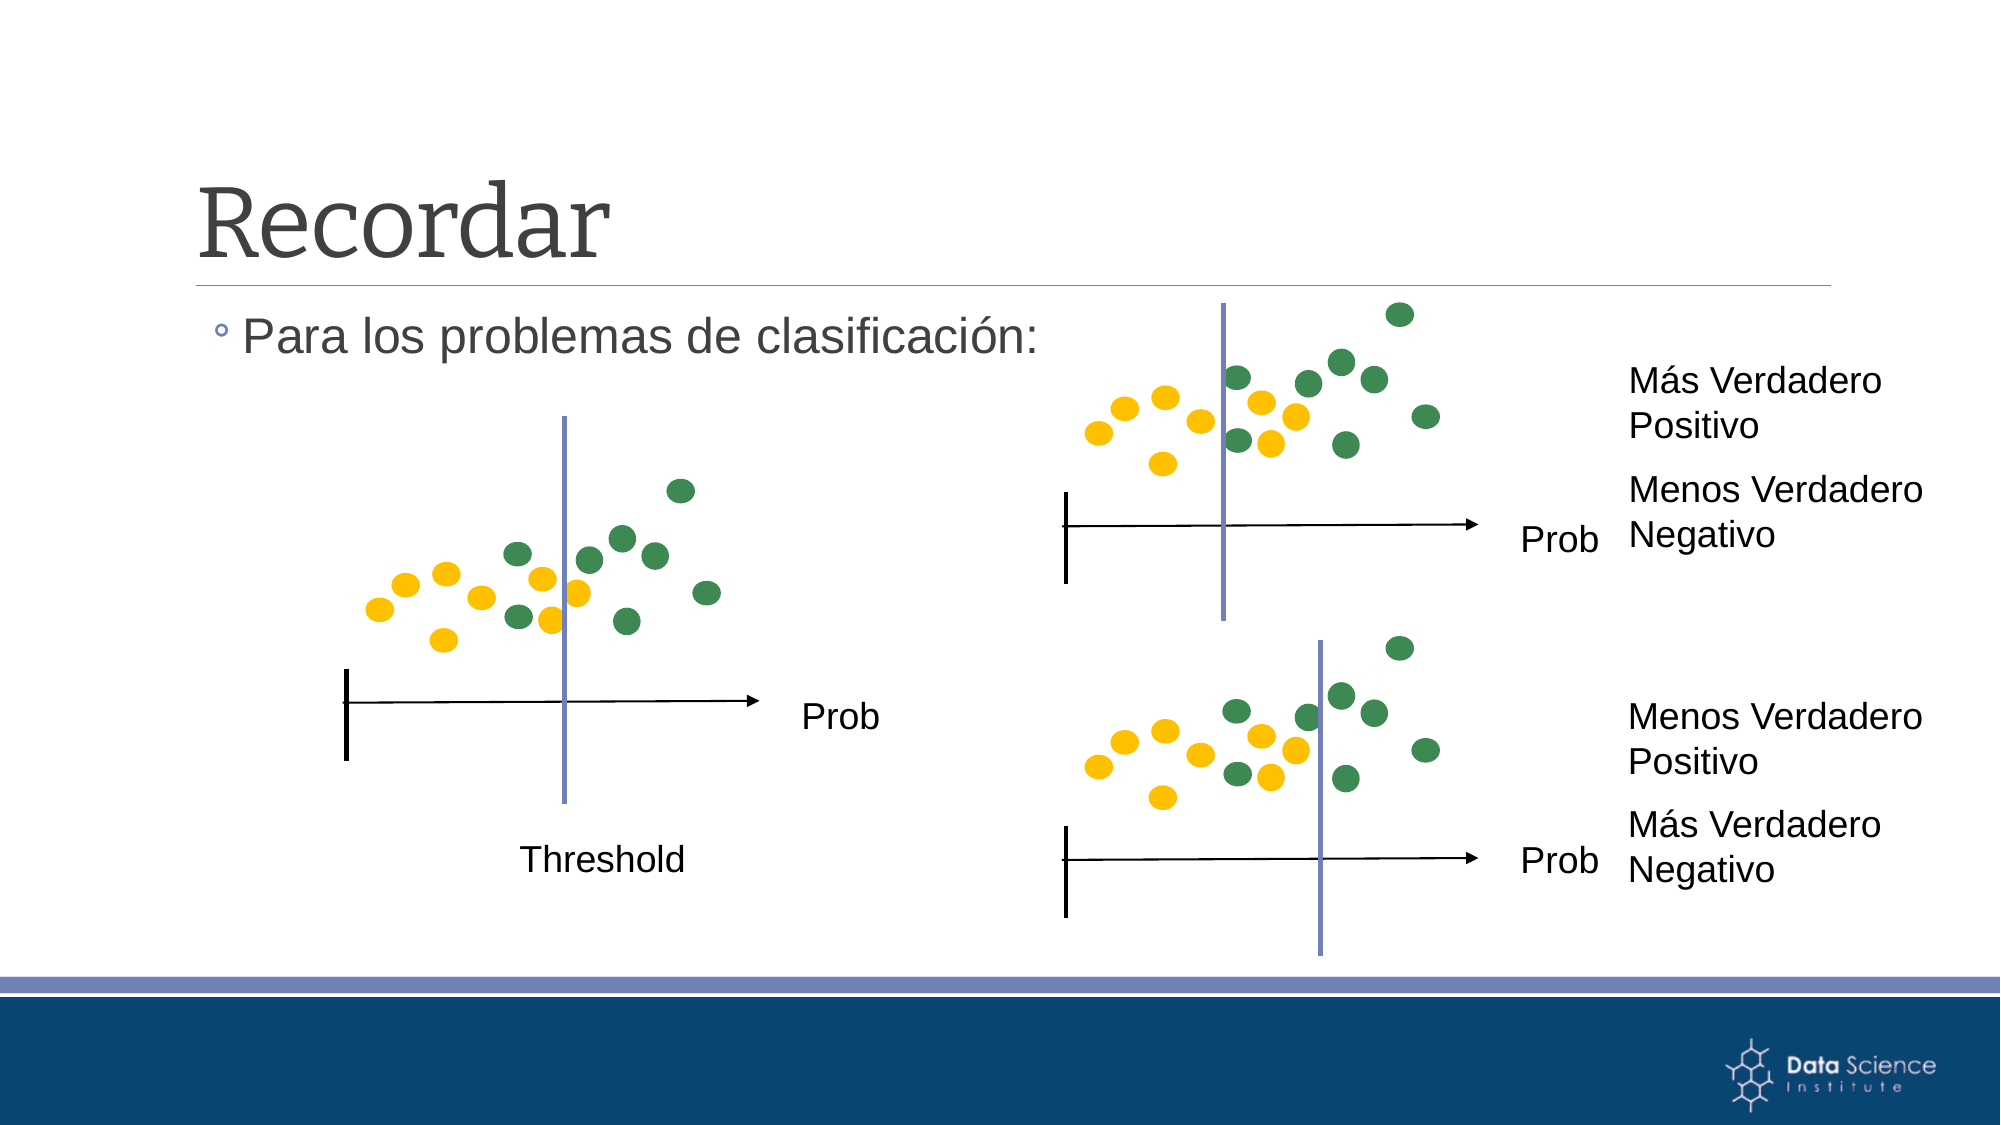

# Recordar
Para los problemas de clasificación:

Más Verdadero Positivo

Menos Verdadero Negativo

Prob

Menos Verdadero Positivo
Prob

Más Verdadero Negativo
Threshold
Prob